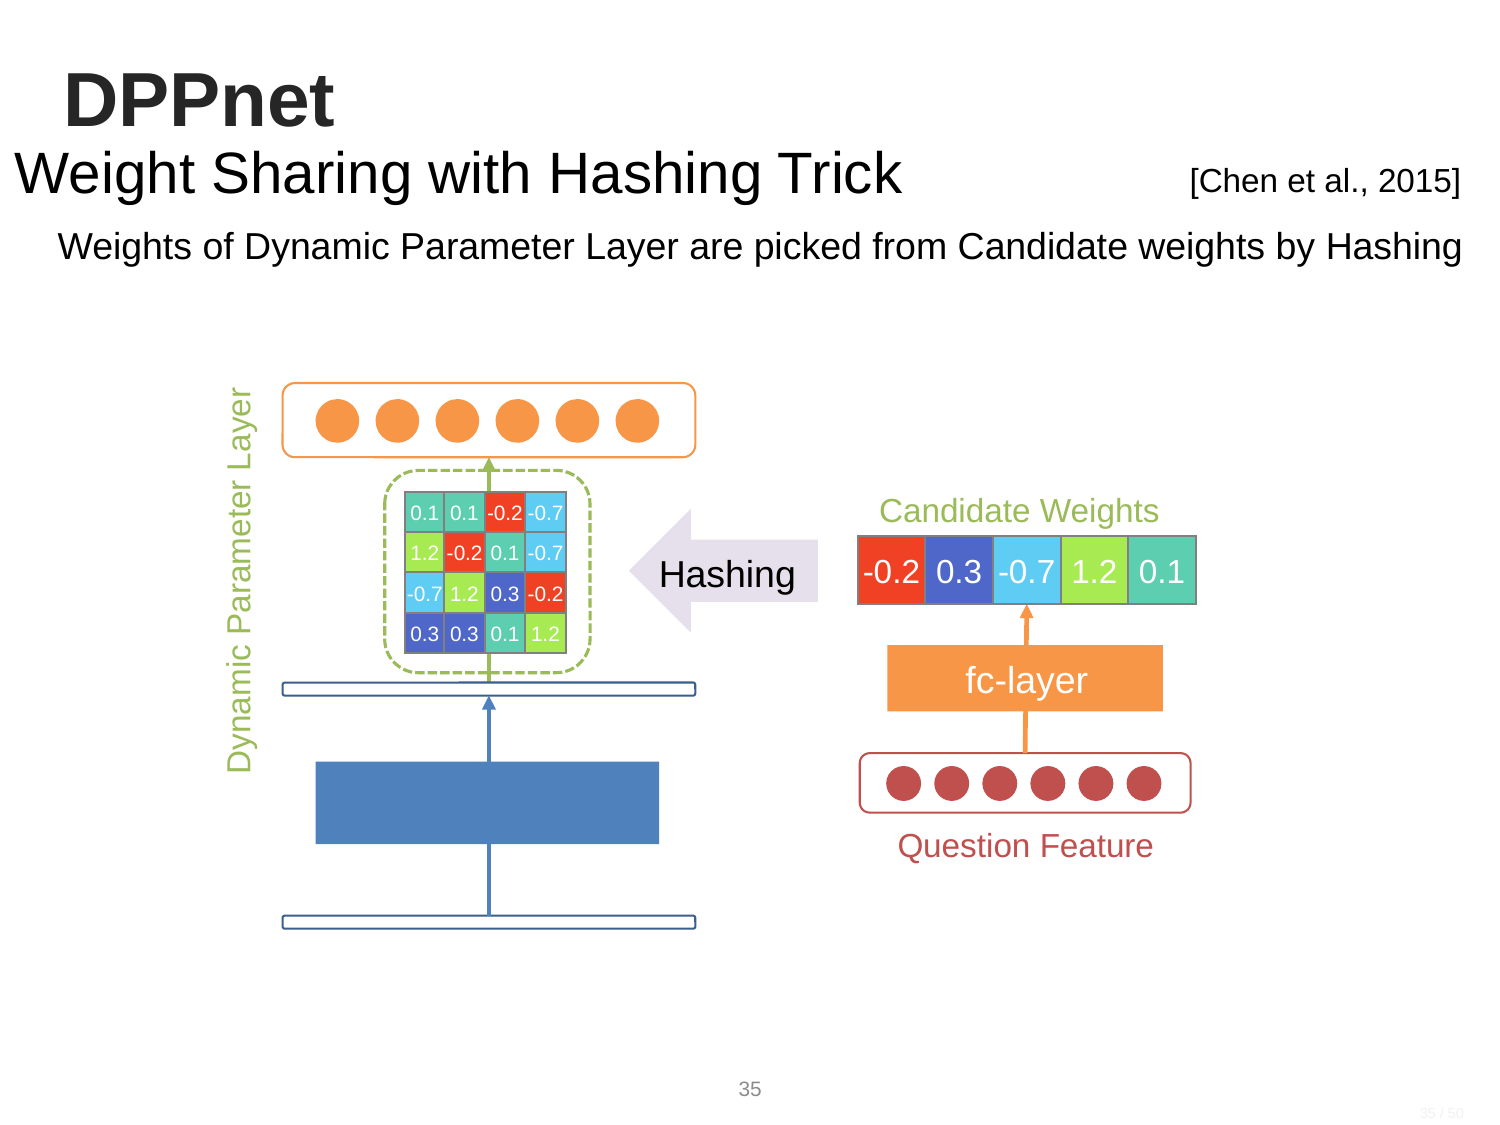

# DPPnet
Weight Sharing with Hashing Trick
[Chen et al., 2015]
Weights of Dynamic Parameter Layer are picked from Candidate weights by Hashing

0.1
1.2
-0.7
0.3
-0.2

Candidate Weights
0.1
0.1
-0.2
-0.7
1.2
-0.2
0.1
-0.7
-0.7
1.2
0.3
-0.2
0.3
0.3
0.1
1.2

Hashing

Dynamic Parameter Layer
fc-layer

Question Feature
35